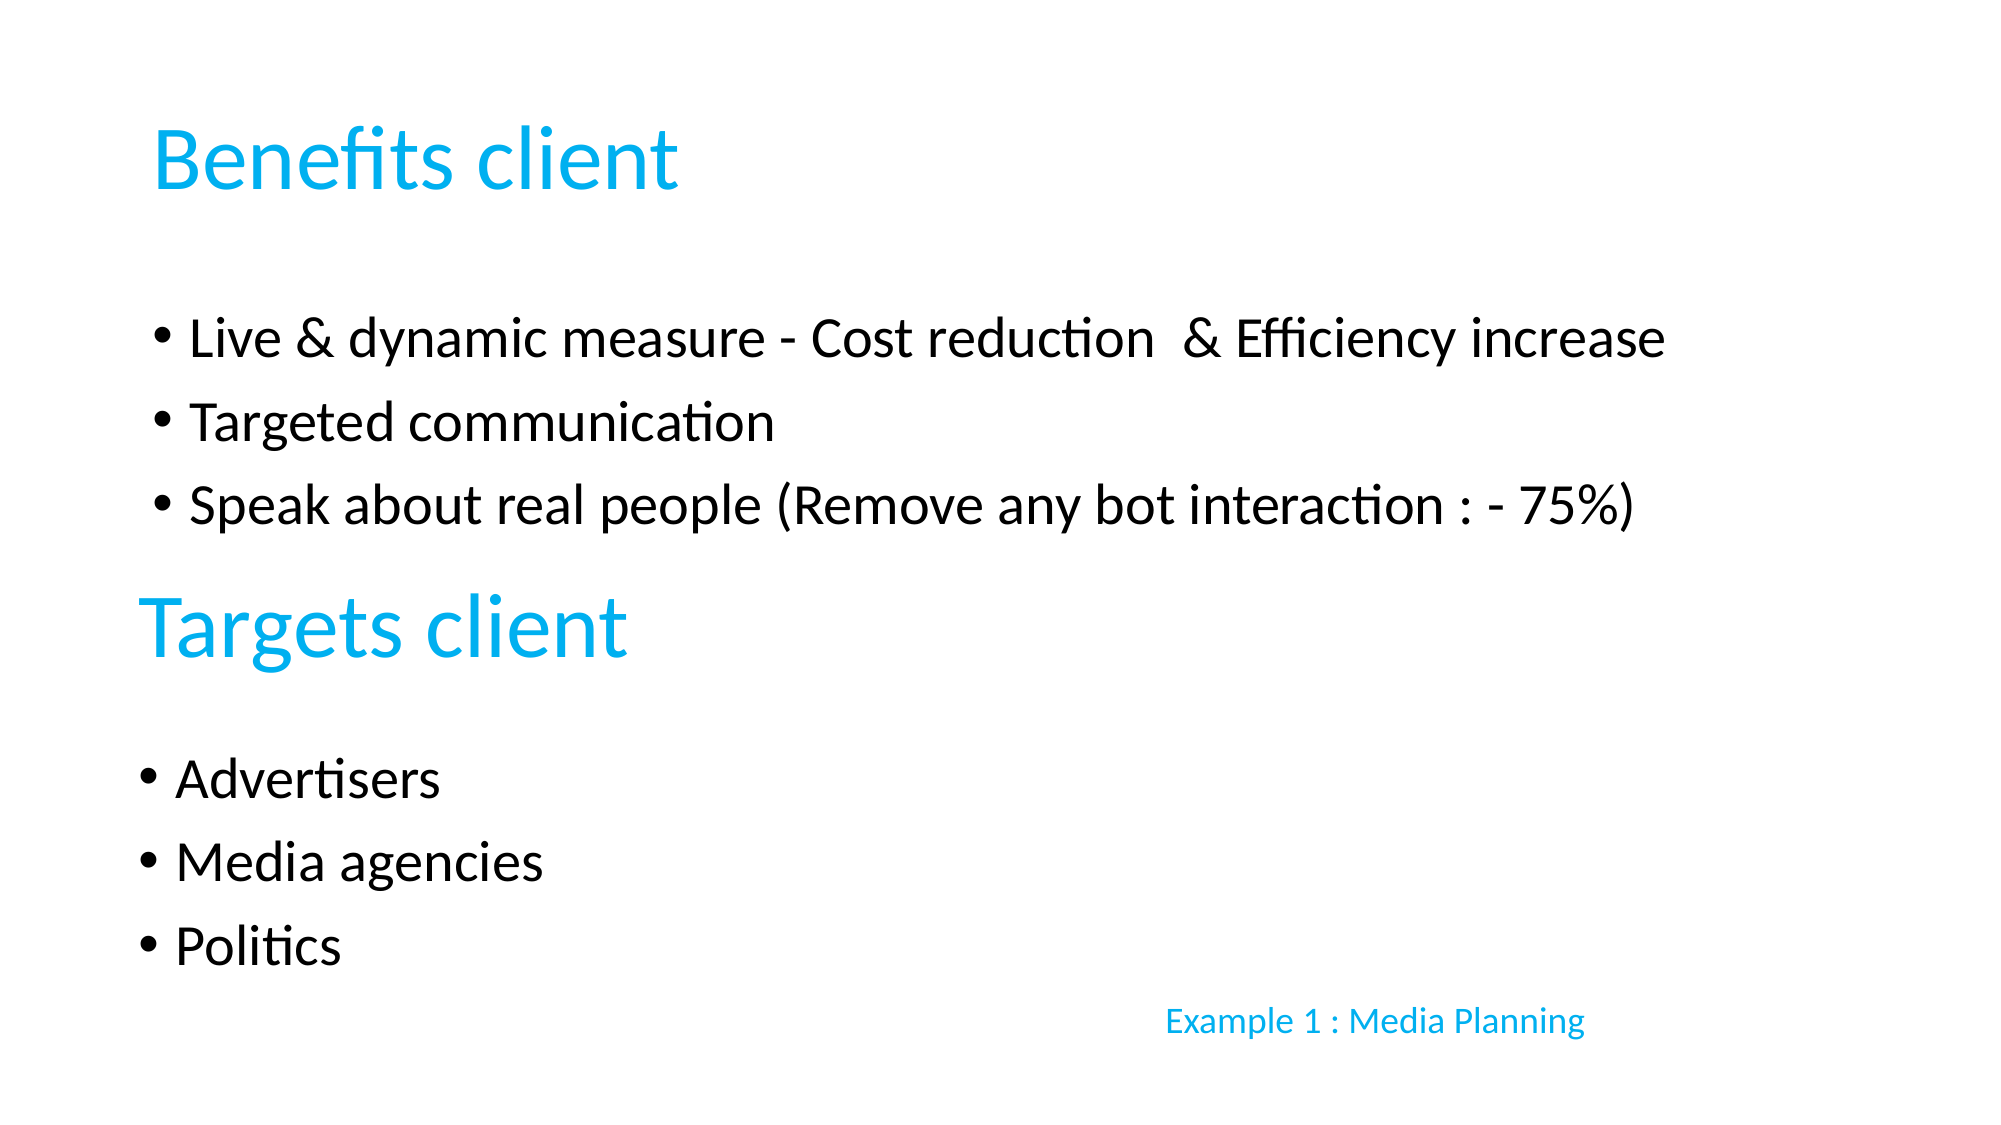

# Benefits client
Live & dynamic measure - Cost reduction  & Efficiency increase
Targeted communication
Speak about real people (Remove any bot interaction : - 75%)

Targets client
Advertisers
Media agencies
Politics
Example 1 : Media Planning